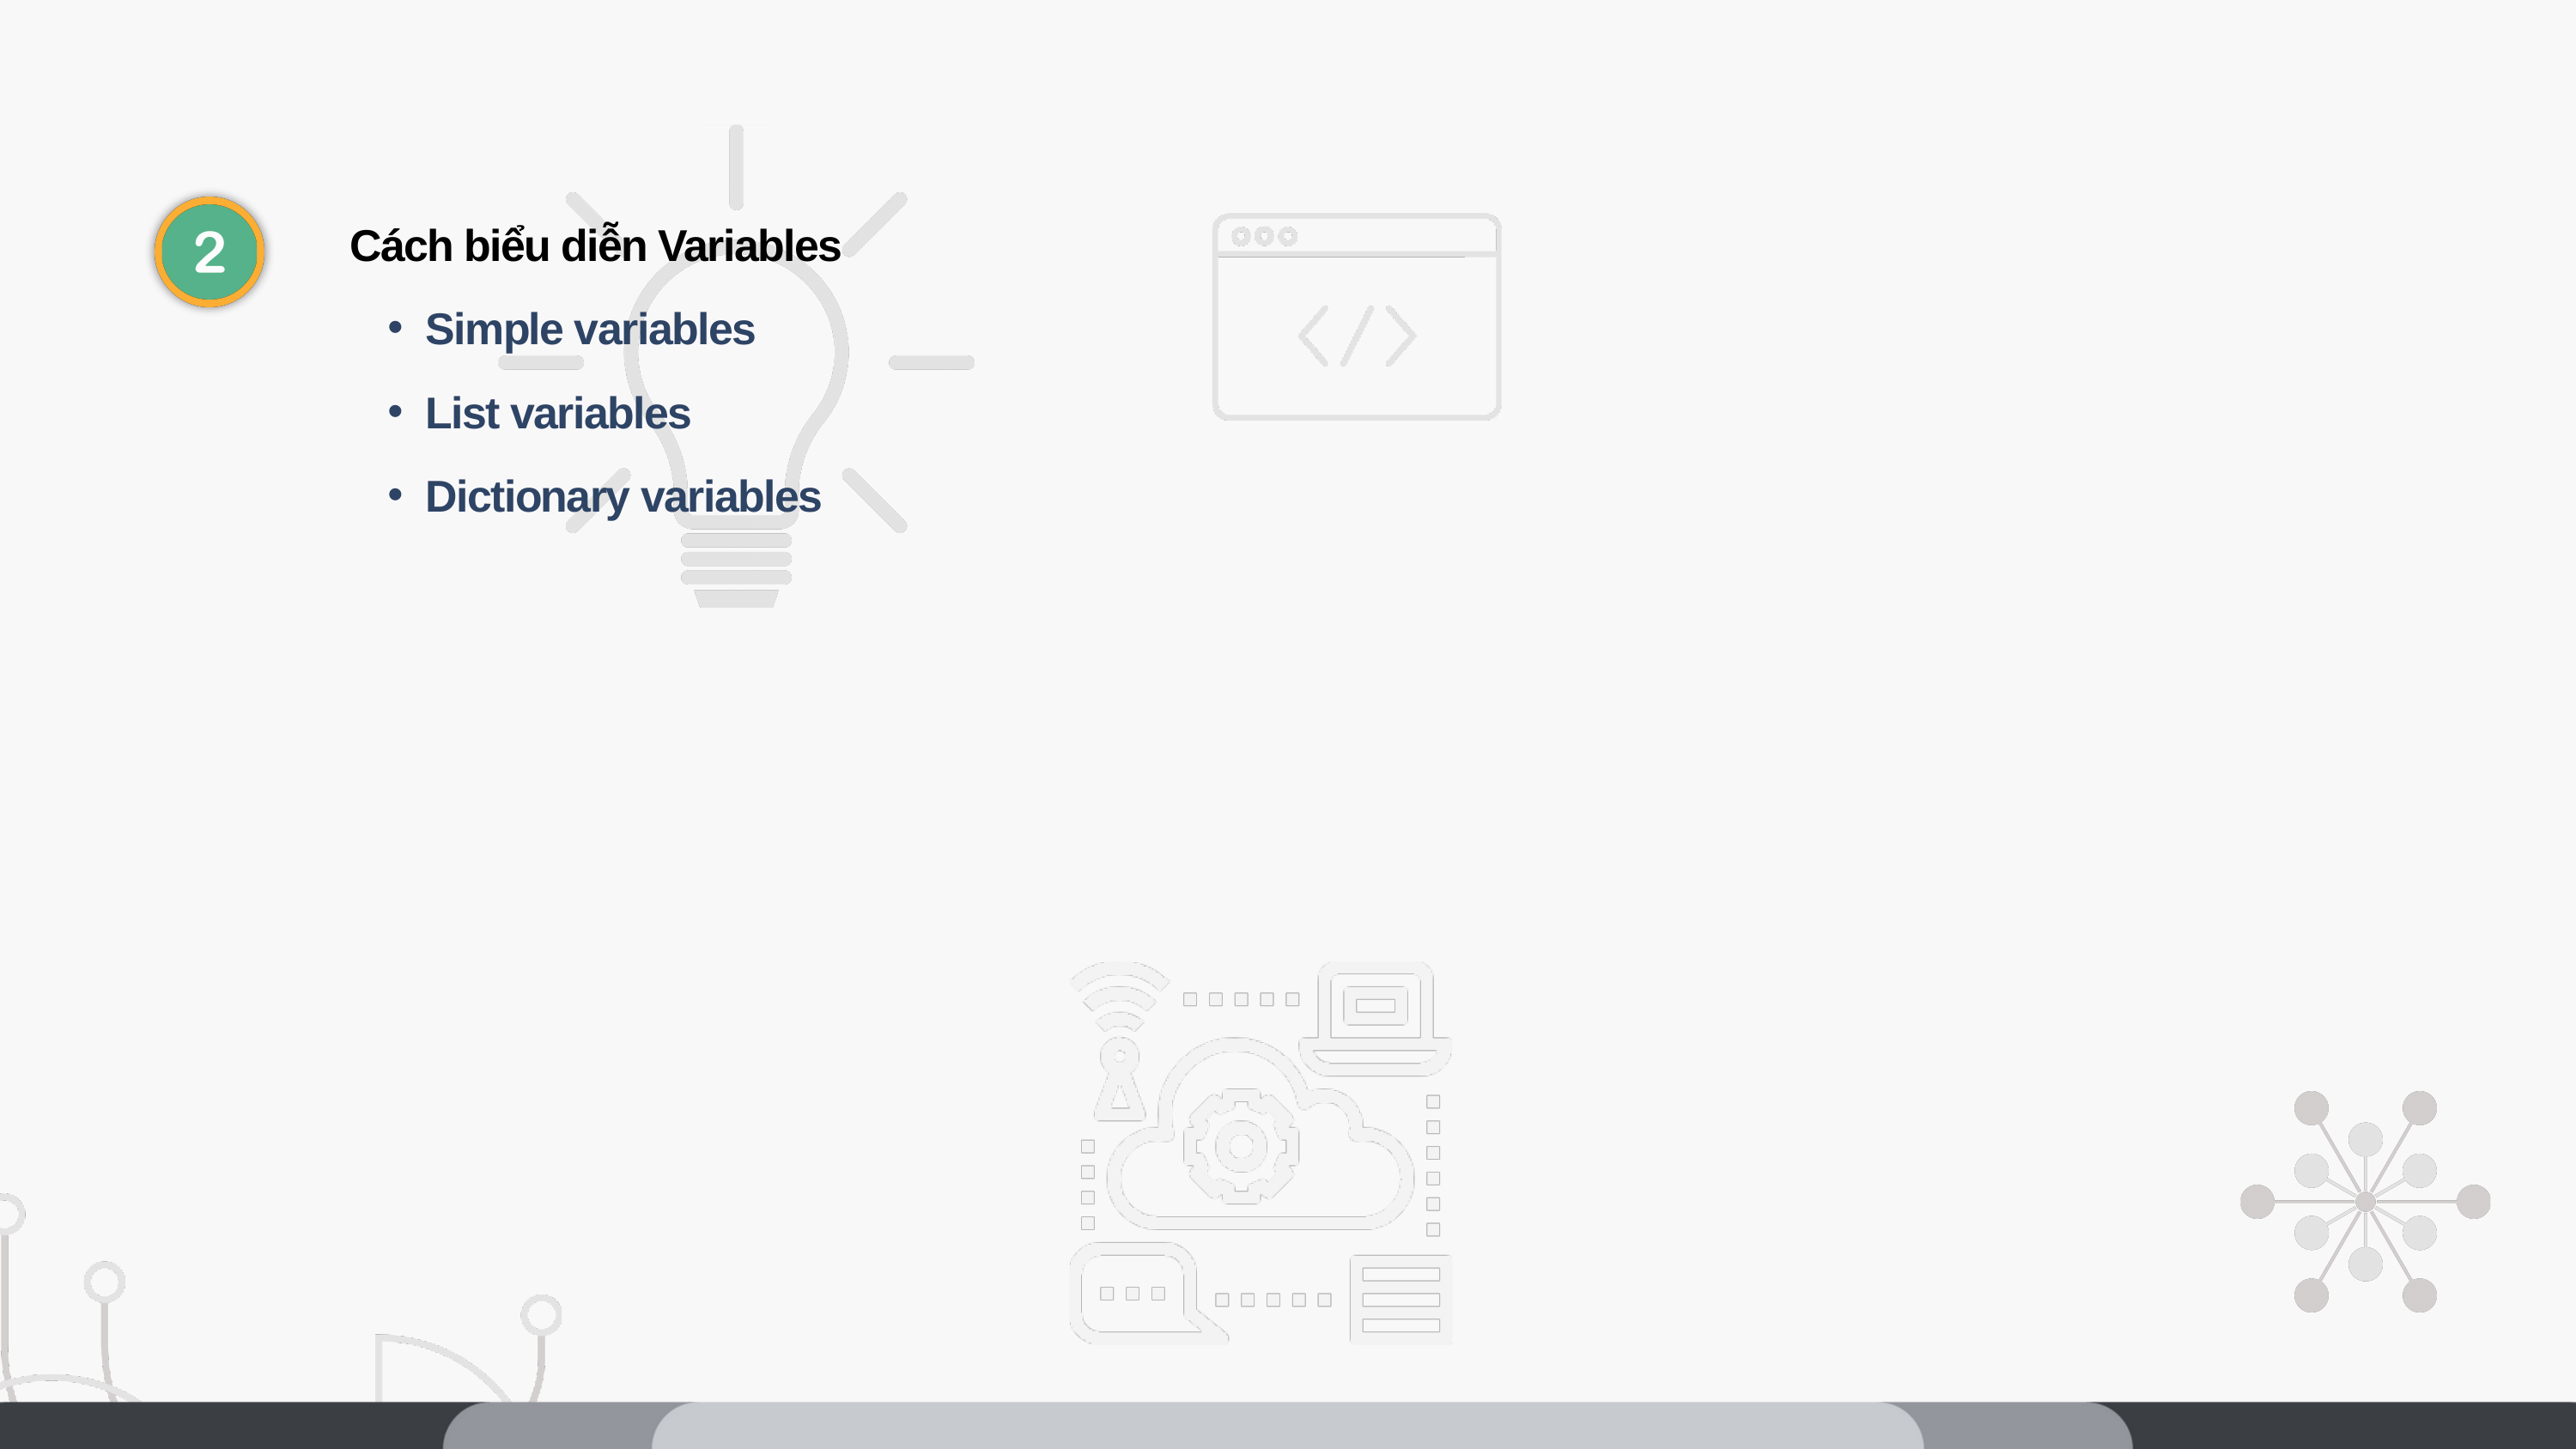

Cách biểu diễn Variables
Simple variables
List variables
Dictionary variables